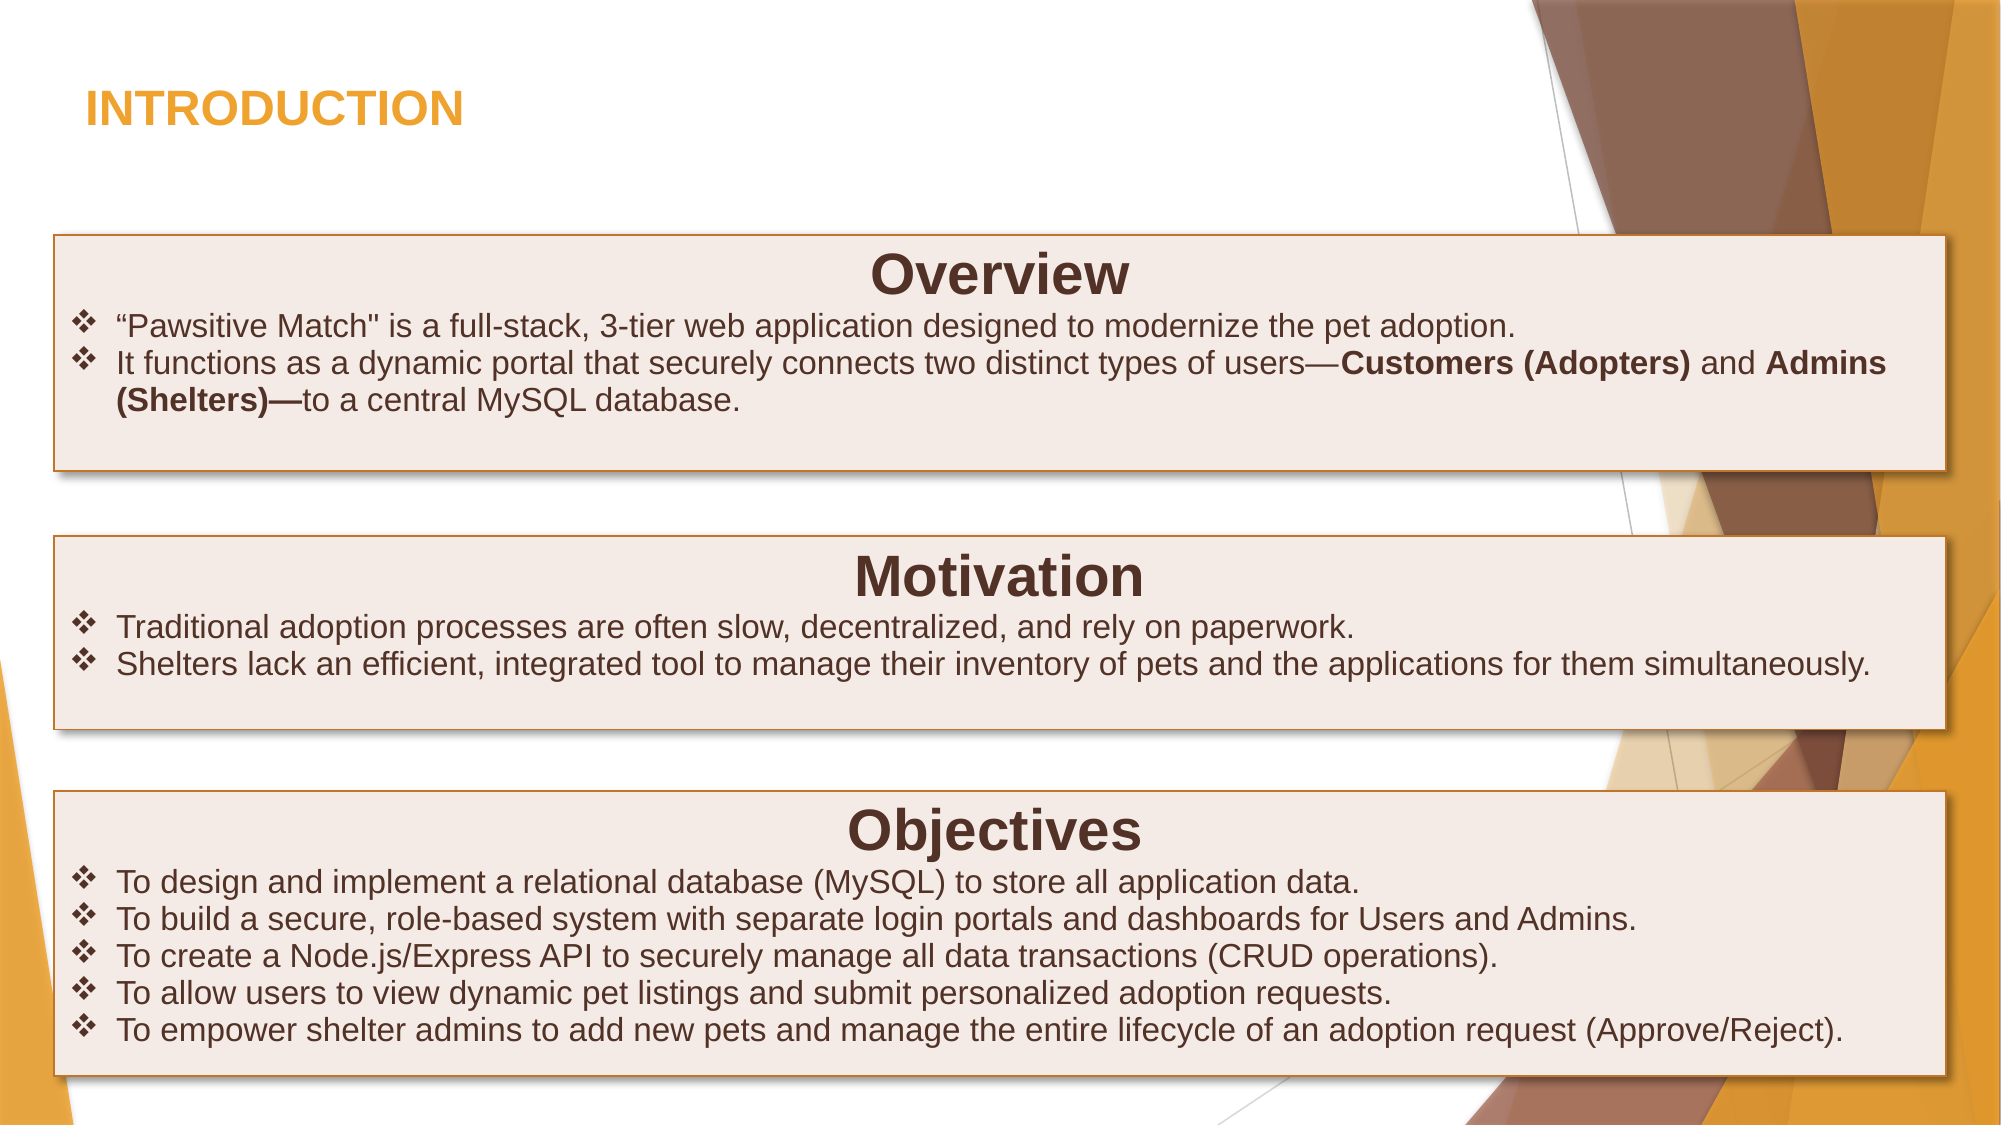

# INTRODUCTION
| Overview “Pawsitive Match" is a full-stack, 3-tier web application designed to modernize the pet adoption. It functions as a dynamic portal that securely connects two distinct types of users—Customers (Adopters) and Admins (Shelters)—to a central MySQL database. |
| --- |
| Motivation Traditional adoption processes are often slow, decentralized, and rely on paperwork. Shelters lack an efficient, integrated tool to manage their inventory of pets and the applications for them simultaneously. |
| --- |
| Objectives To design and implement a relational database (MySQL) to store all application data. To build a secure, role-based system with separate login portals and dashboards for Users and Admins. To create a Node.js/Express API to securely manage all data transactions (CRUD operations). To allow users to view dynamic pet listings and submit personalized adoption requests. To empower shelter admins to add new pets and manage the entire lifecycle of an adoption request (Approve/Reject). |
| --- |